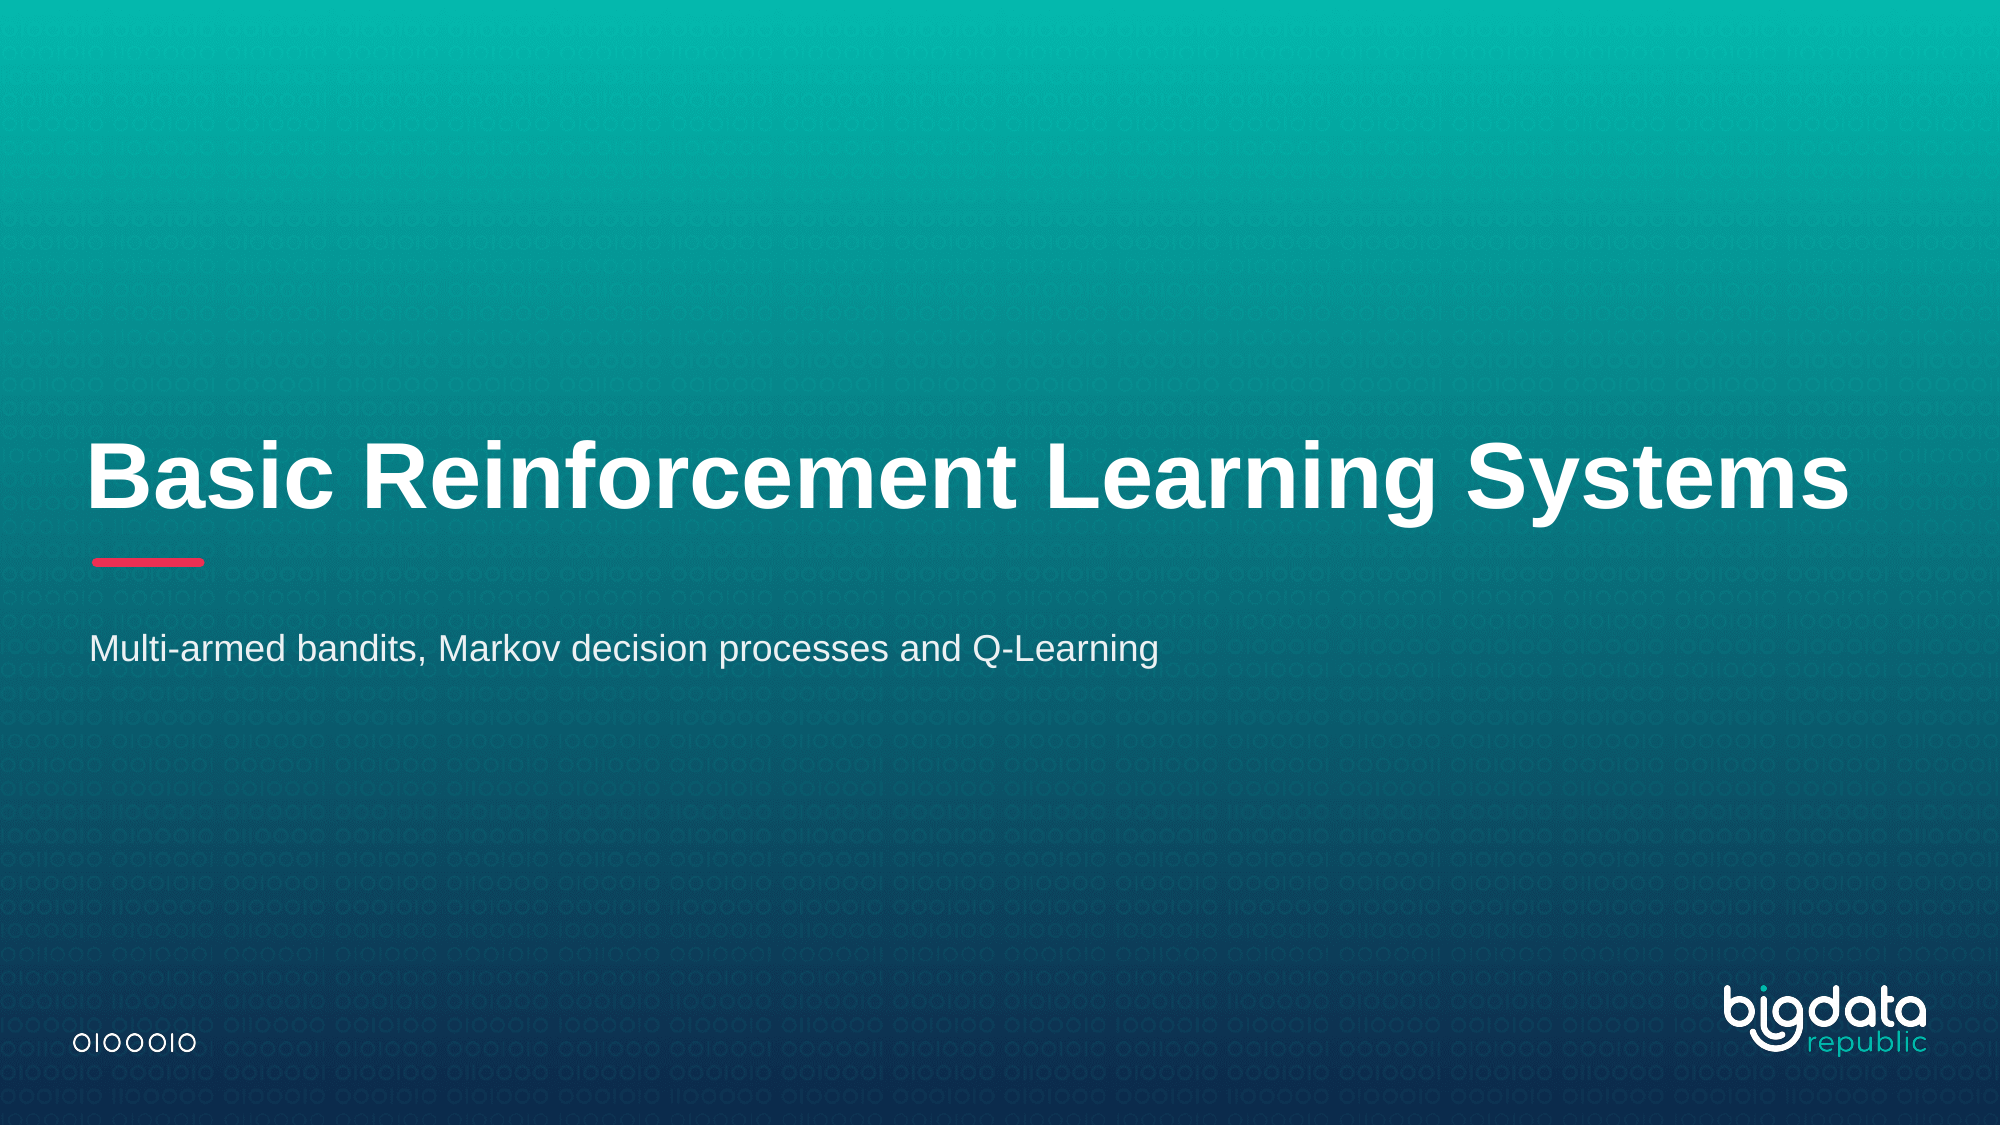

# Basic Reinforcement Learning Systems
Multi-armed bandits, Markov decision processes and Q-Learning